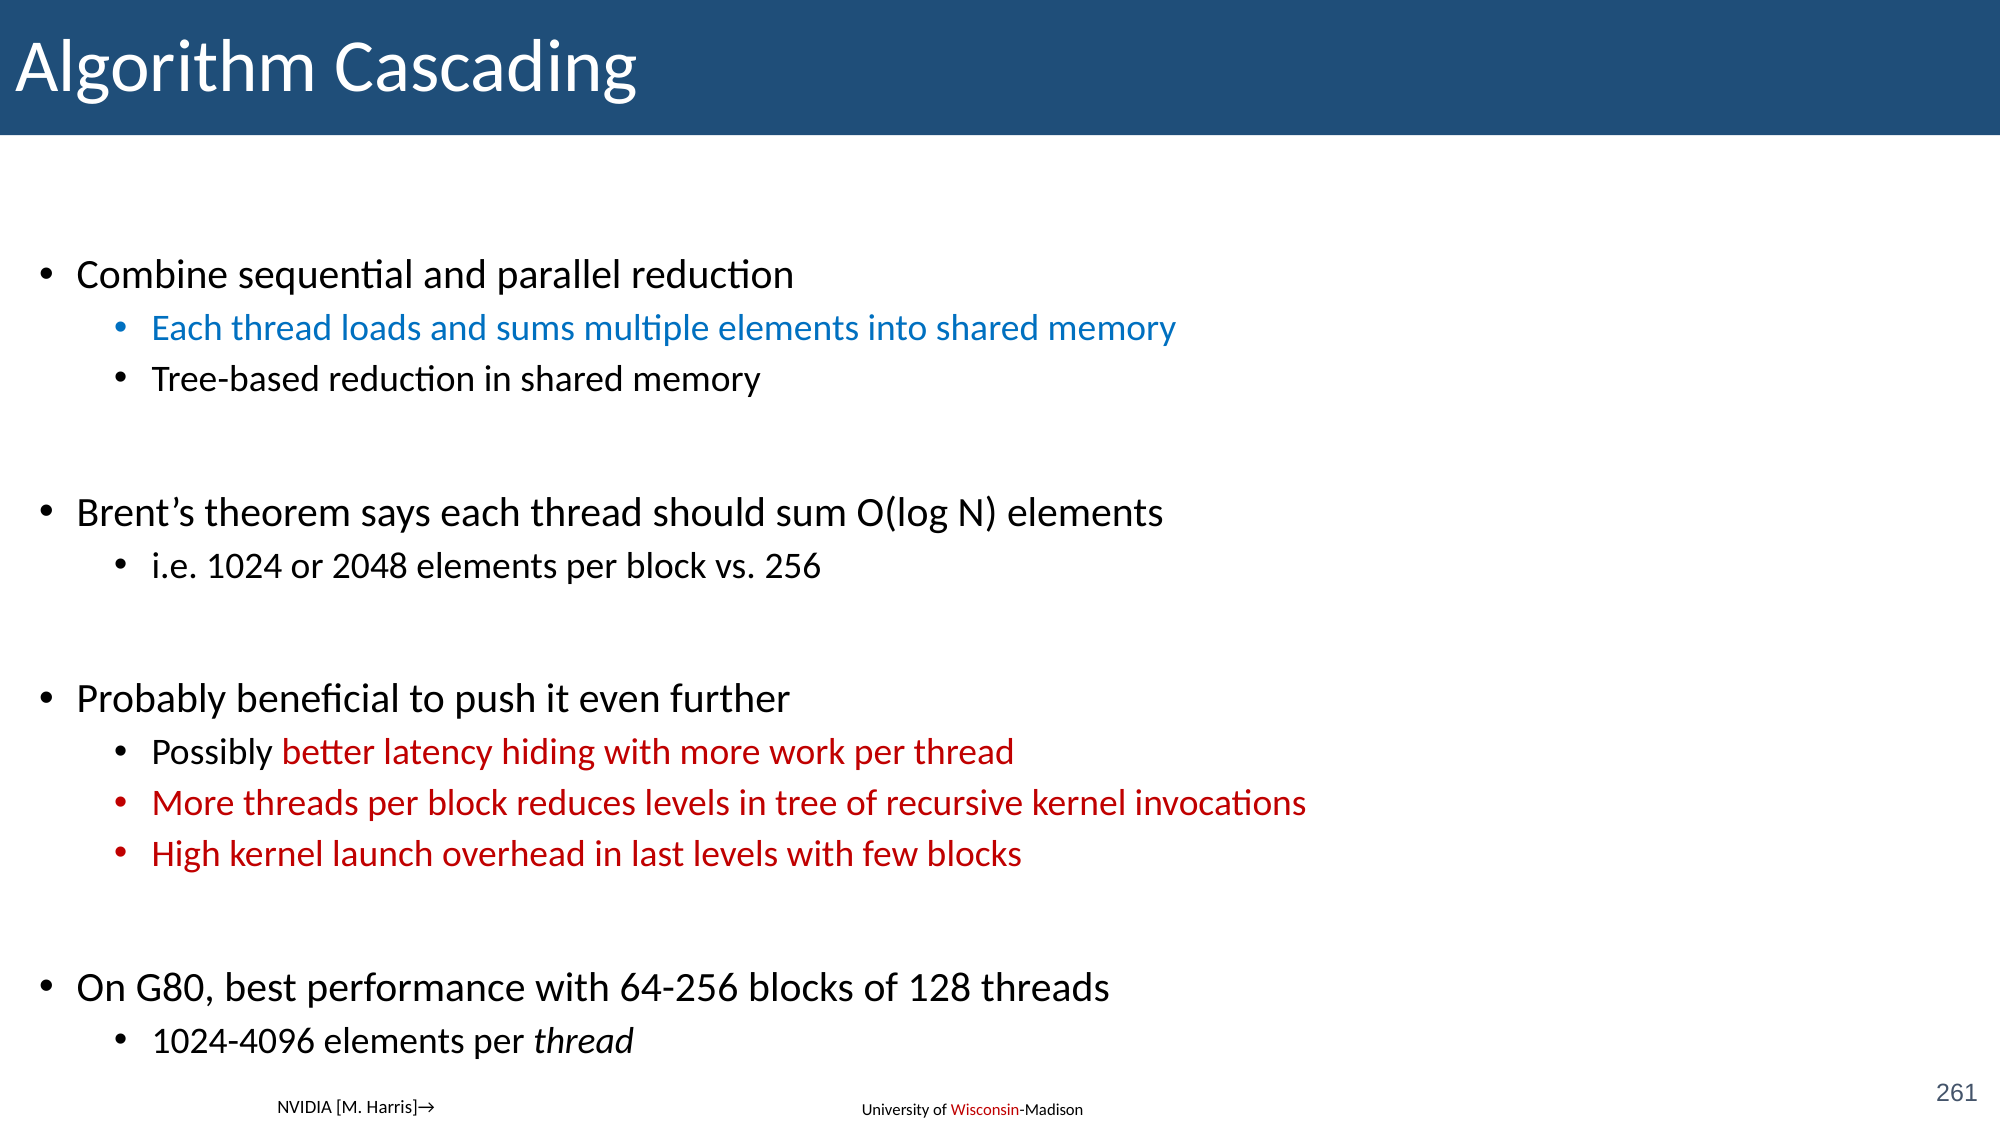

# Algorithm Cascading
Combine sequential and parallel reduction
Each thread loads and sums multiple elements into shared memory
Tree-based reduction in shared memory

Brent’s theorem says each thread should sum O(log N) elements
i.e. 1024 or 2048 elements per block vs. 256

Probably beneficial to push it even further
Possibly better latency hiding with more work per thread
More threads per block reduces levels in tree of recursive kernel invocations
High kernel launch overhead in last levels with few blocks

On G80, best performance with 64-256 blocks of 128 threads
1024-4096 elements per thread
261
NVIDIA [M. Harris]→